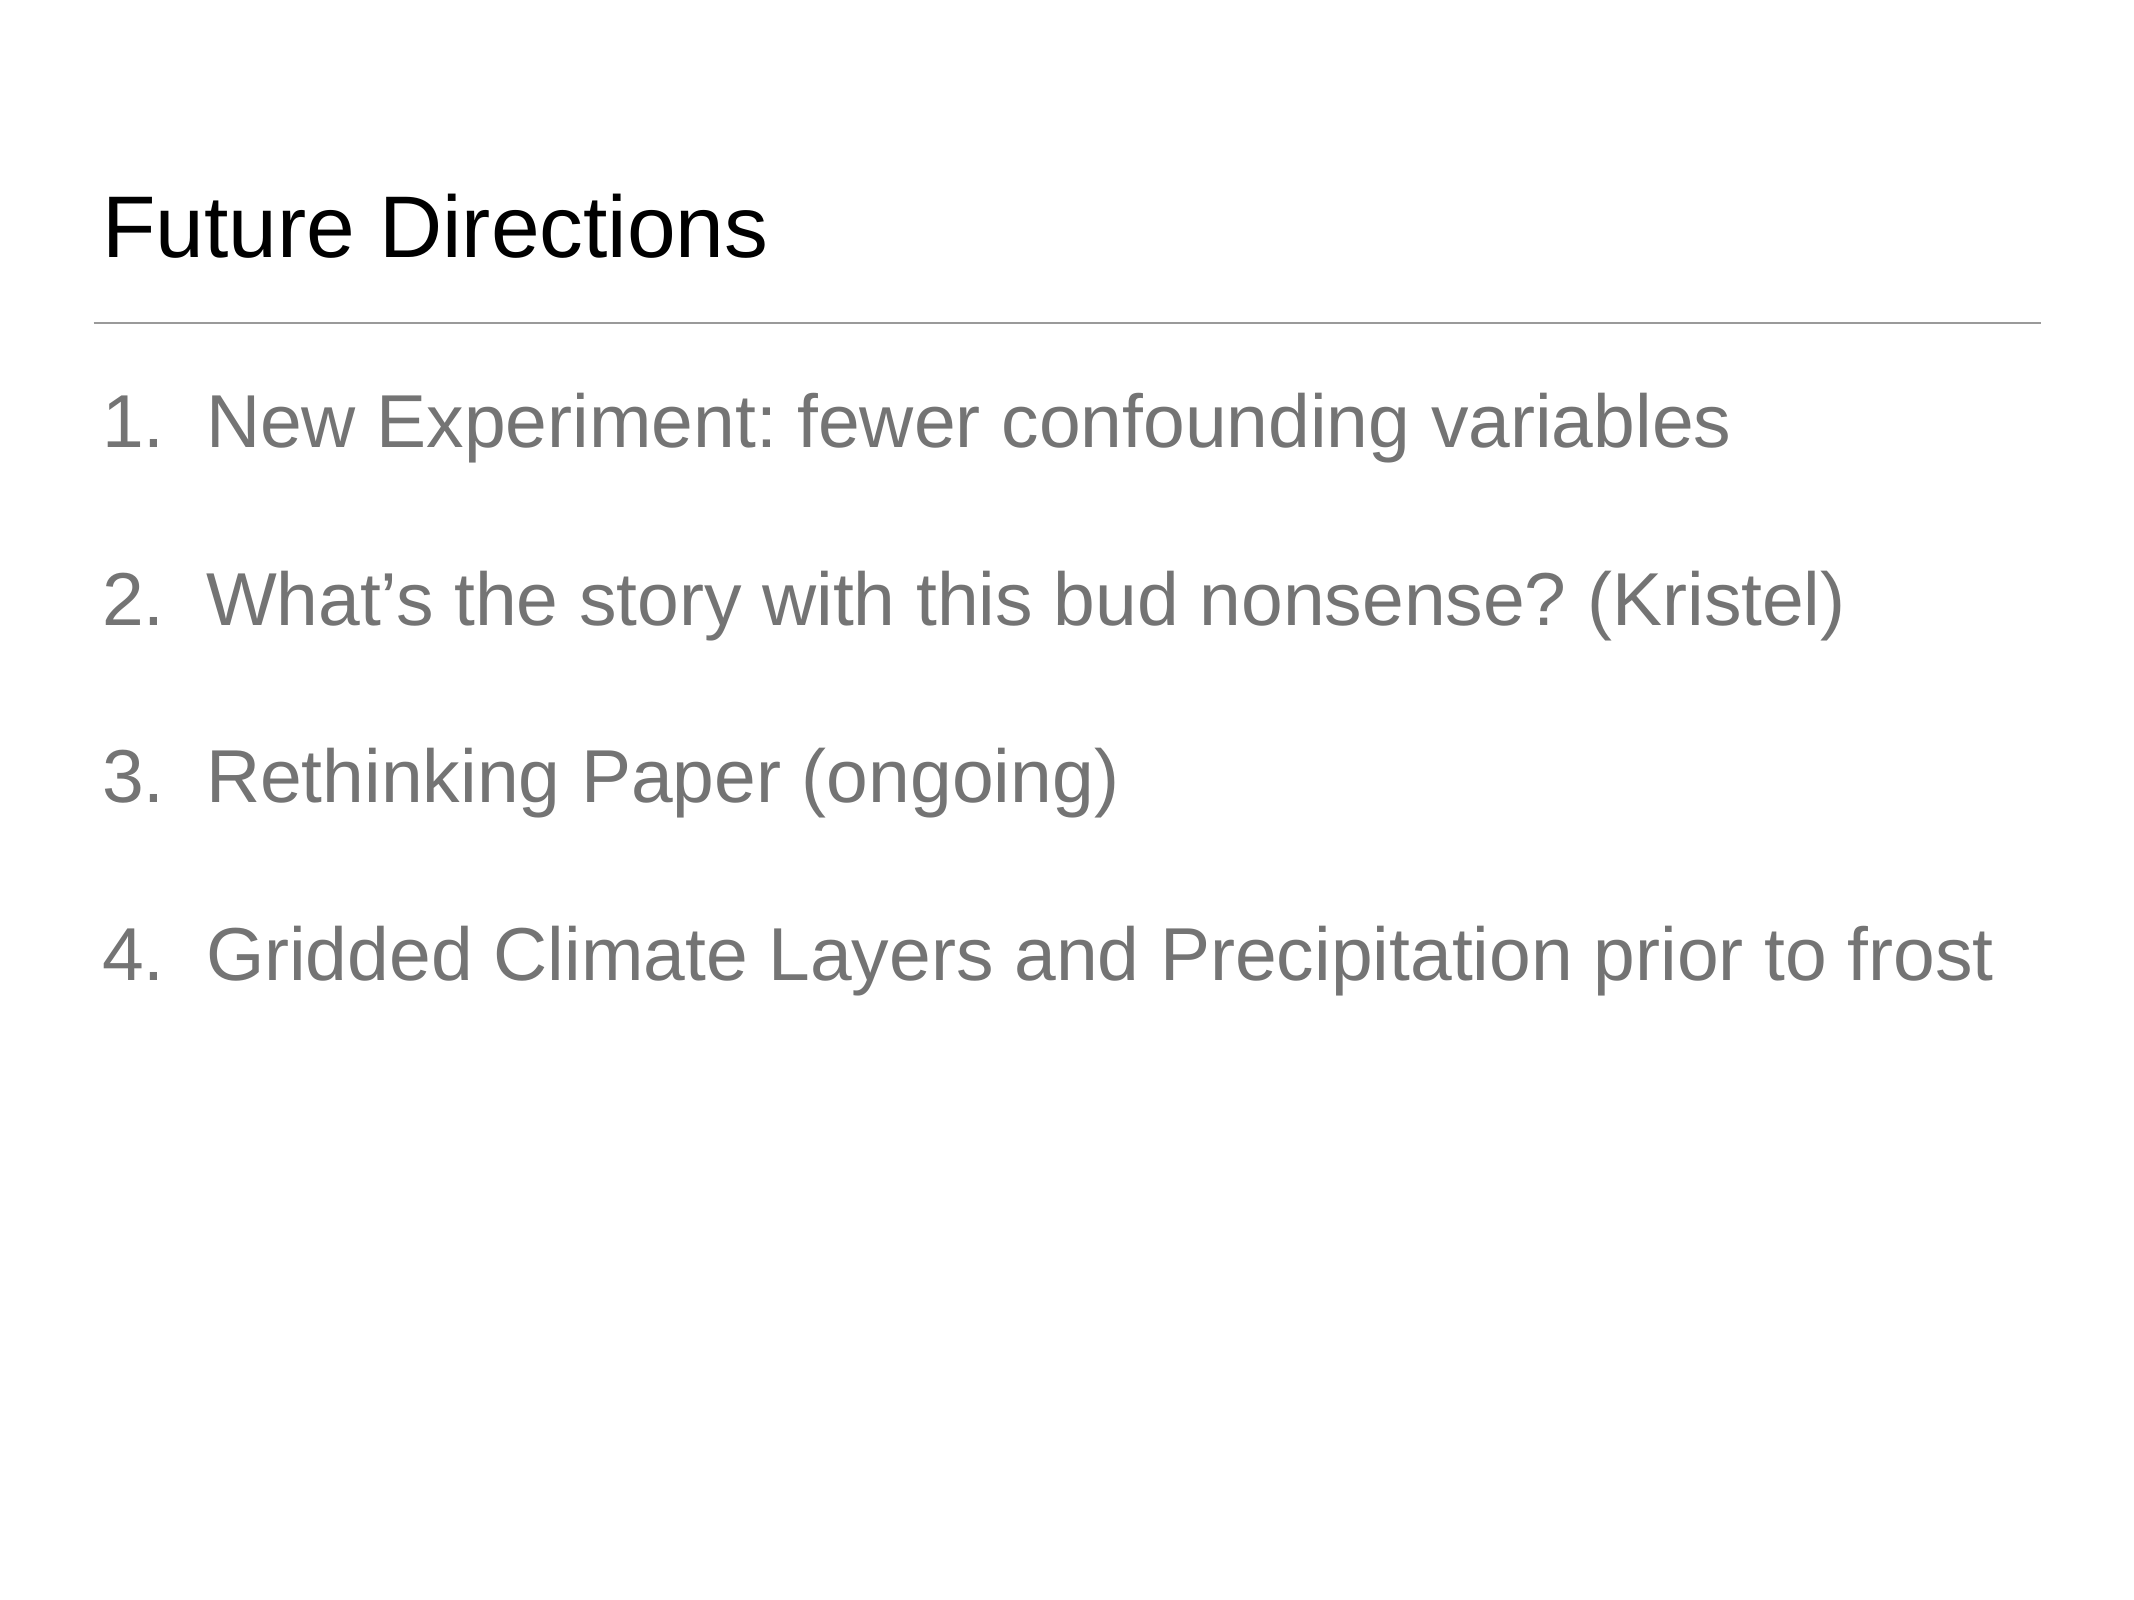

# Future Directions
  New Experiment: fewer confounding variables
  What’s the story with this bud nonsense? (Kristel)
  Rethinking Paper (ongoing)
  Gridded Climate Layers and Precipitation prior to frost